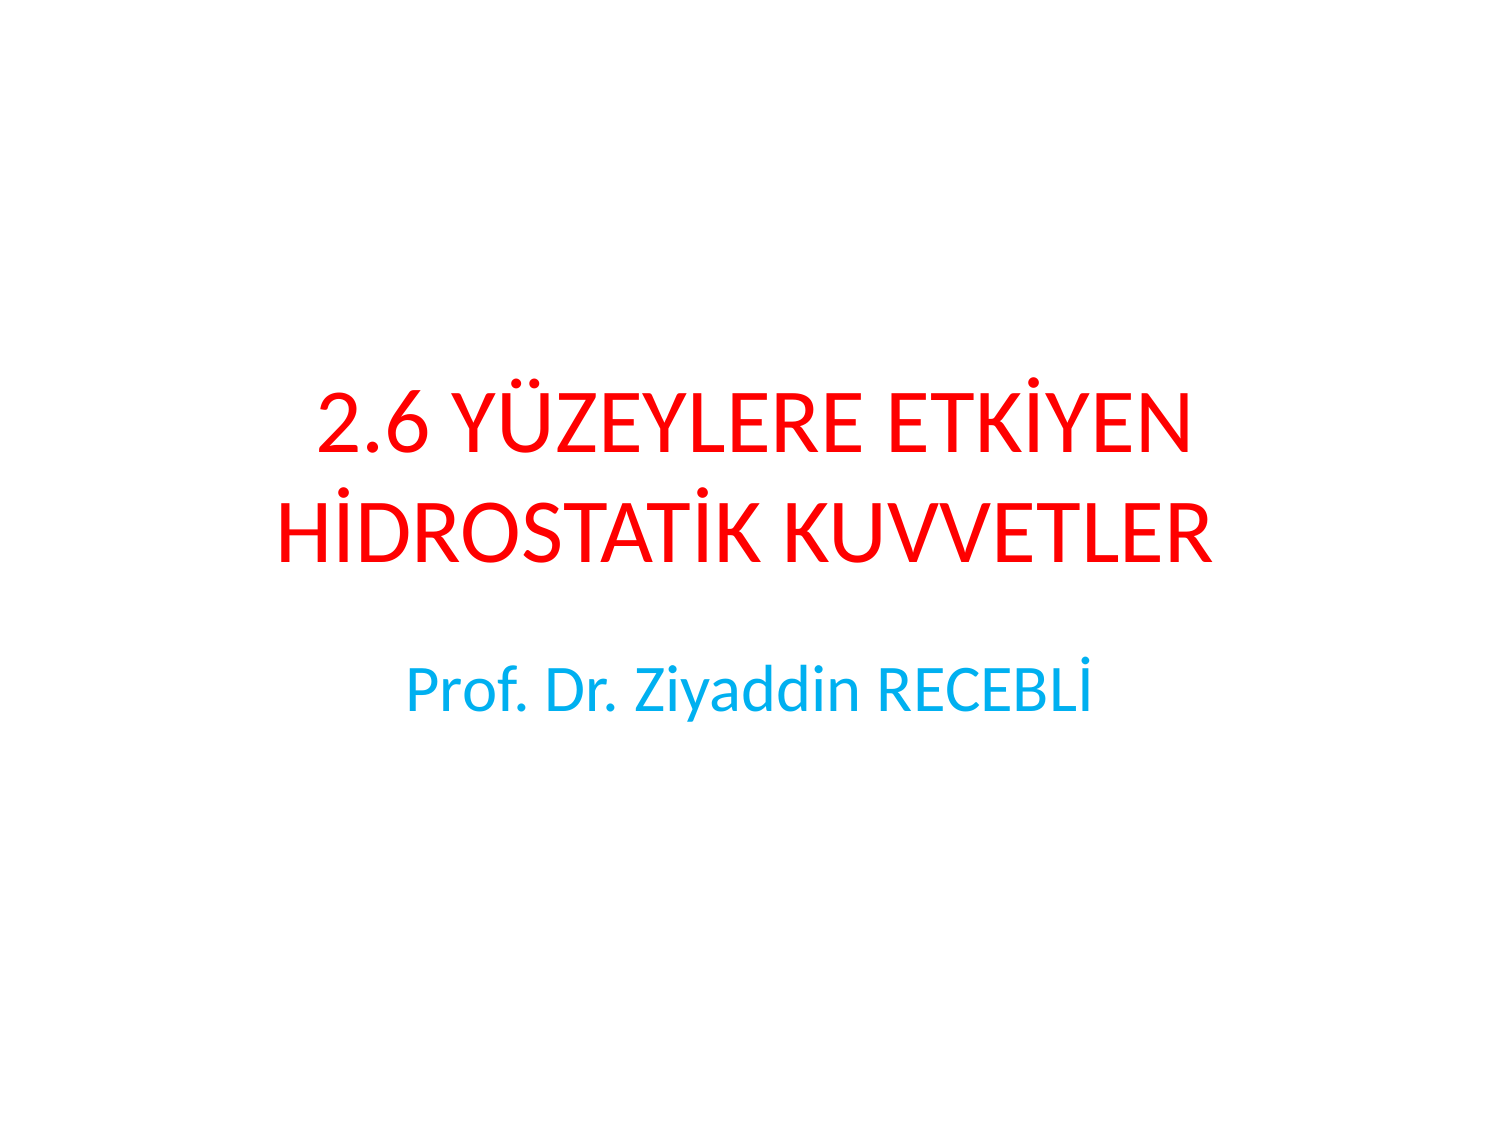

# 2.6 YÜZEYLERE ETKİYEN HİDROSTATİK KUVVETLER
Prof. Dr. Ziyaddin RECEBLİ